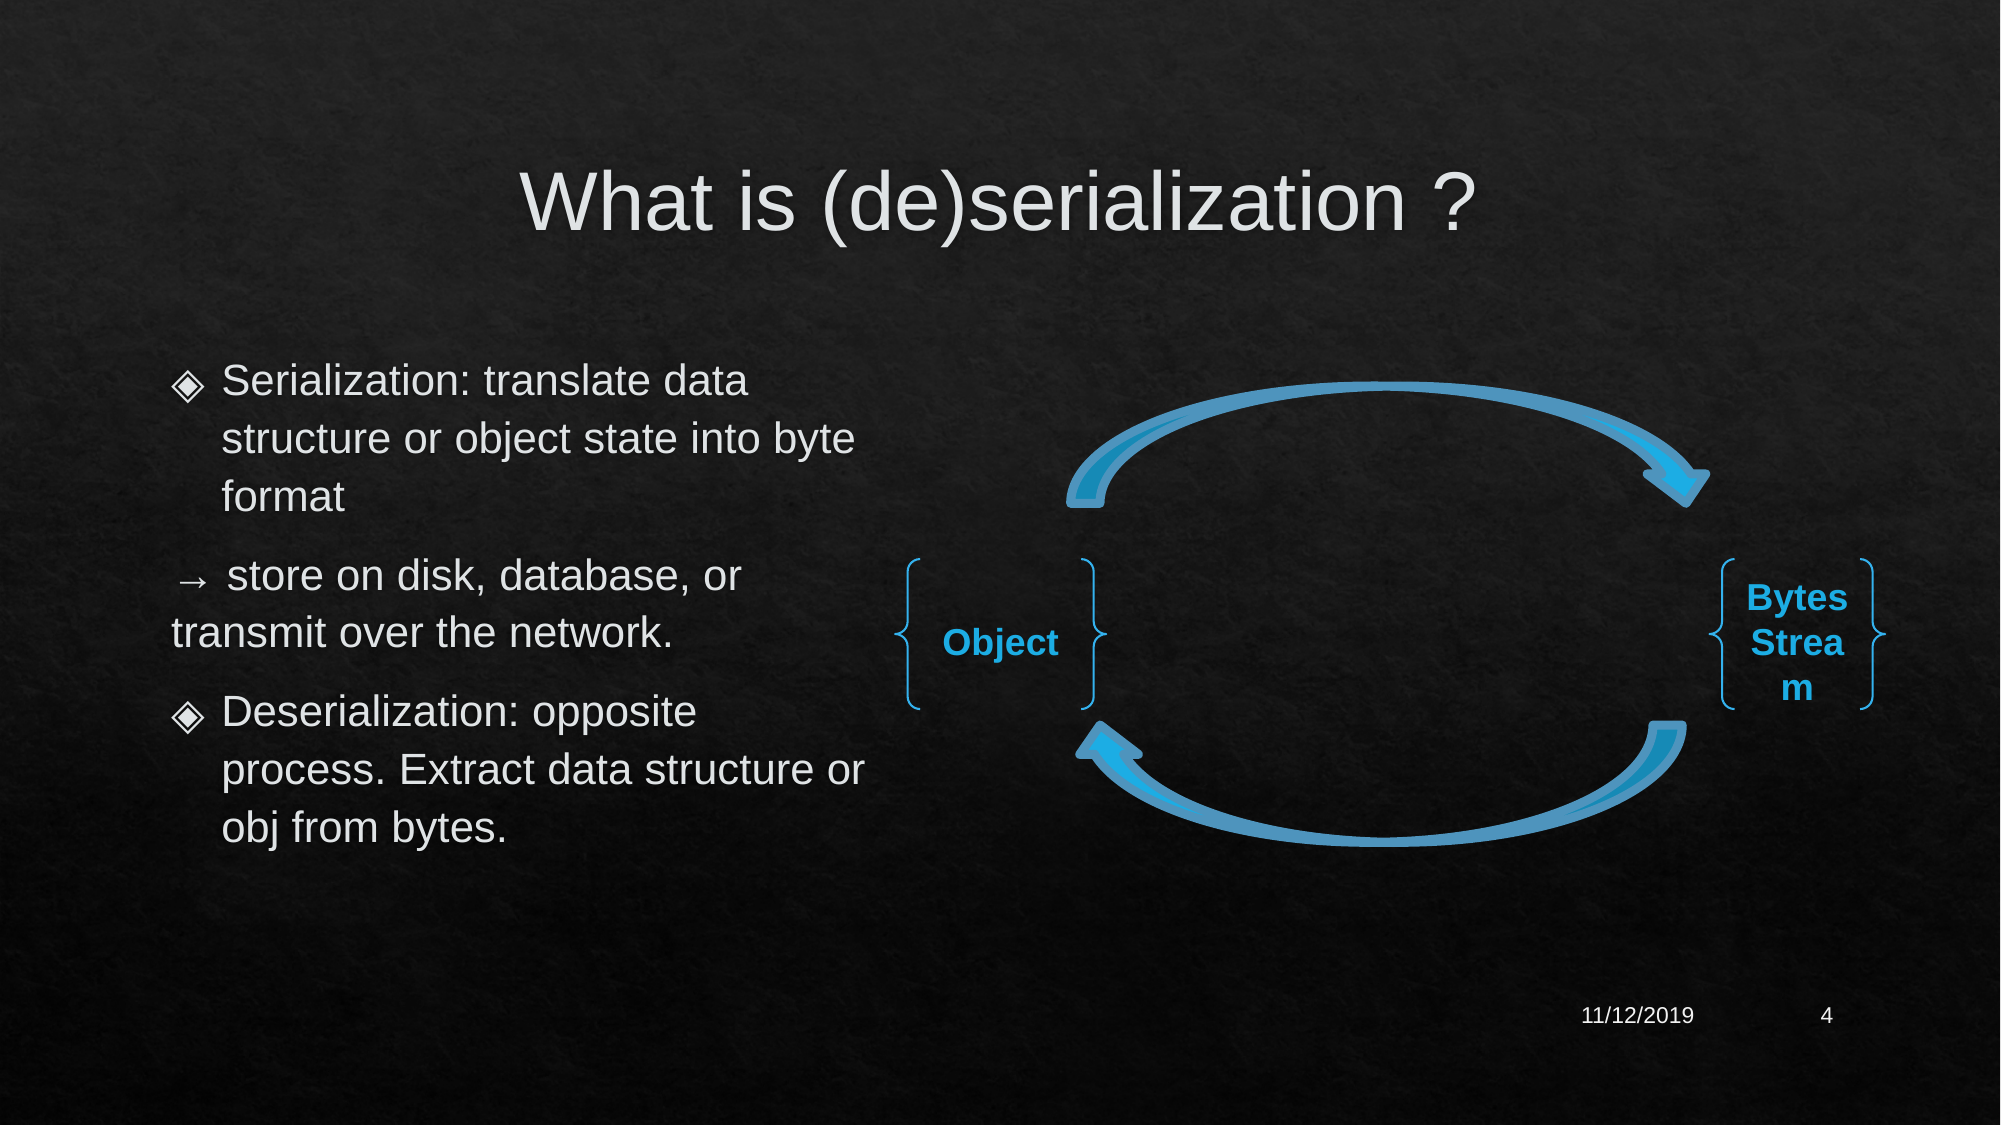

# What is (de)serialization ?
Serialization: translate data structure or object state into byte format
→ store on disk, database, or transmit over the network.
Deserialization: opposite process. Extract data structure or obj from bytes.

Object
Bytes Stream

11/12/2019
4